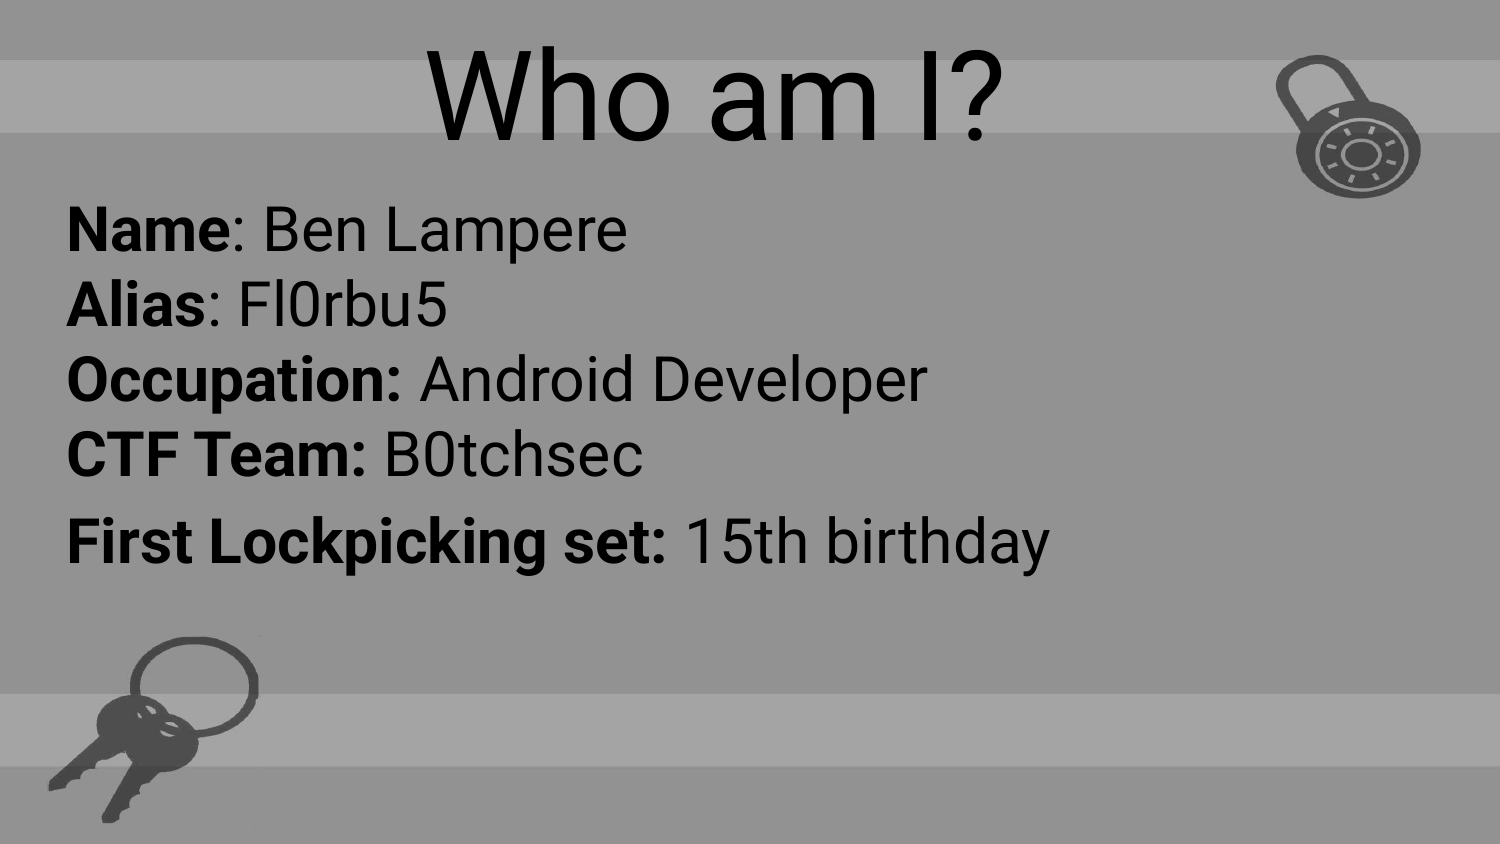

Who am I?
Name: Ben Lampere
Alias: Fl0rbu5
Occupation: Android Developer
CTF Team: B0tchsec
First Lockpicking set: 15th birthday